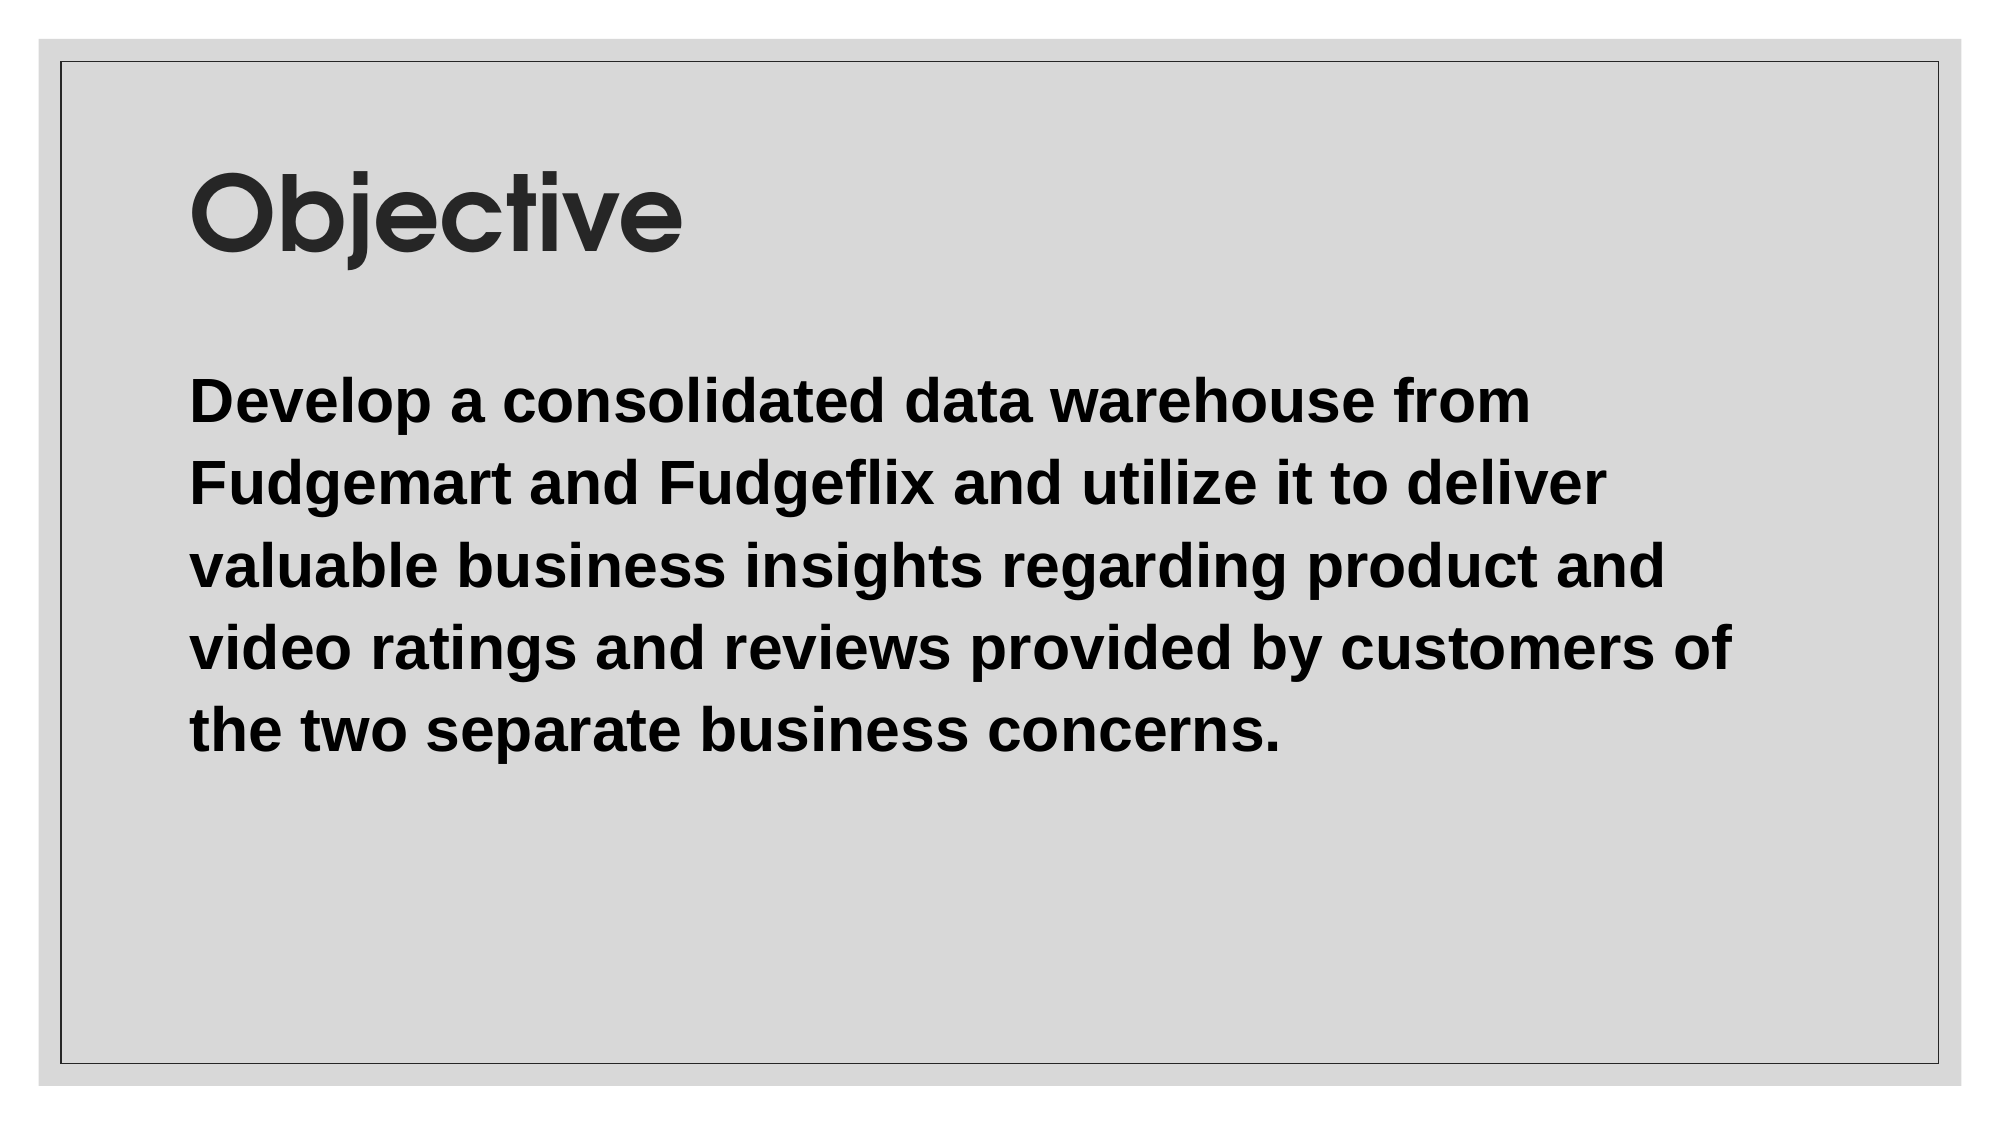

# Objective
Develop a consolidated data warehouse from Fudgemart and Fudgeflix and utilize it to deliver valuable business insights regarding product and video ratings and reviews provided by customers of the two separate business concerns.